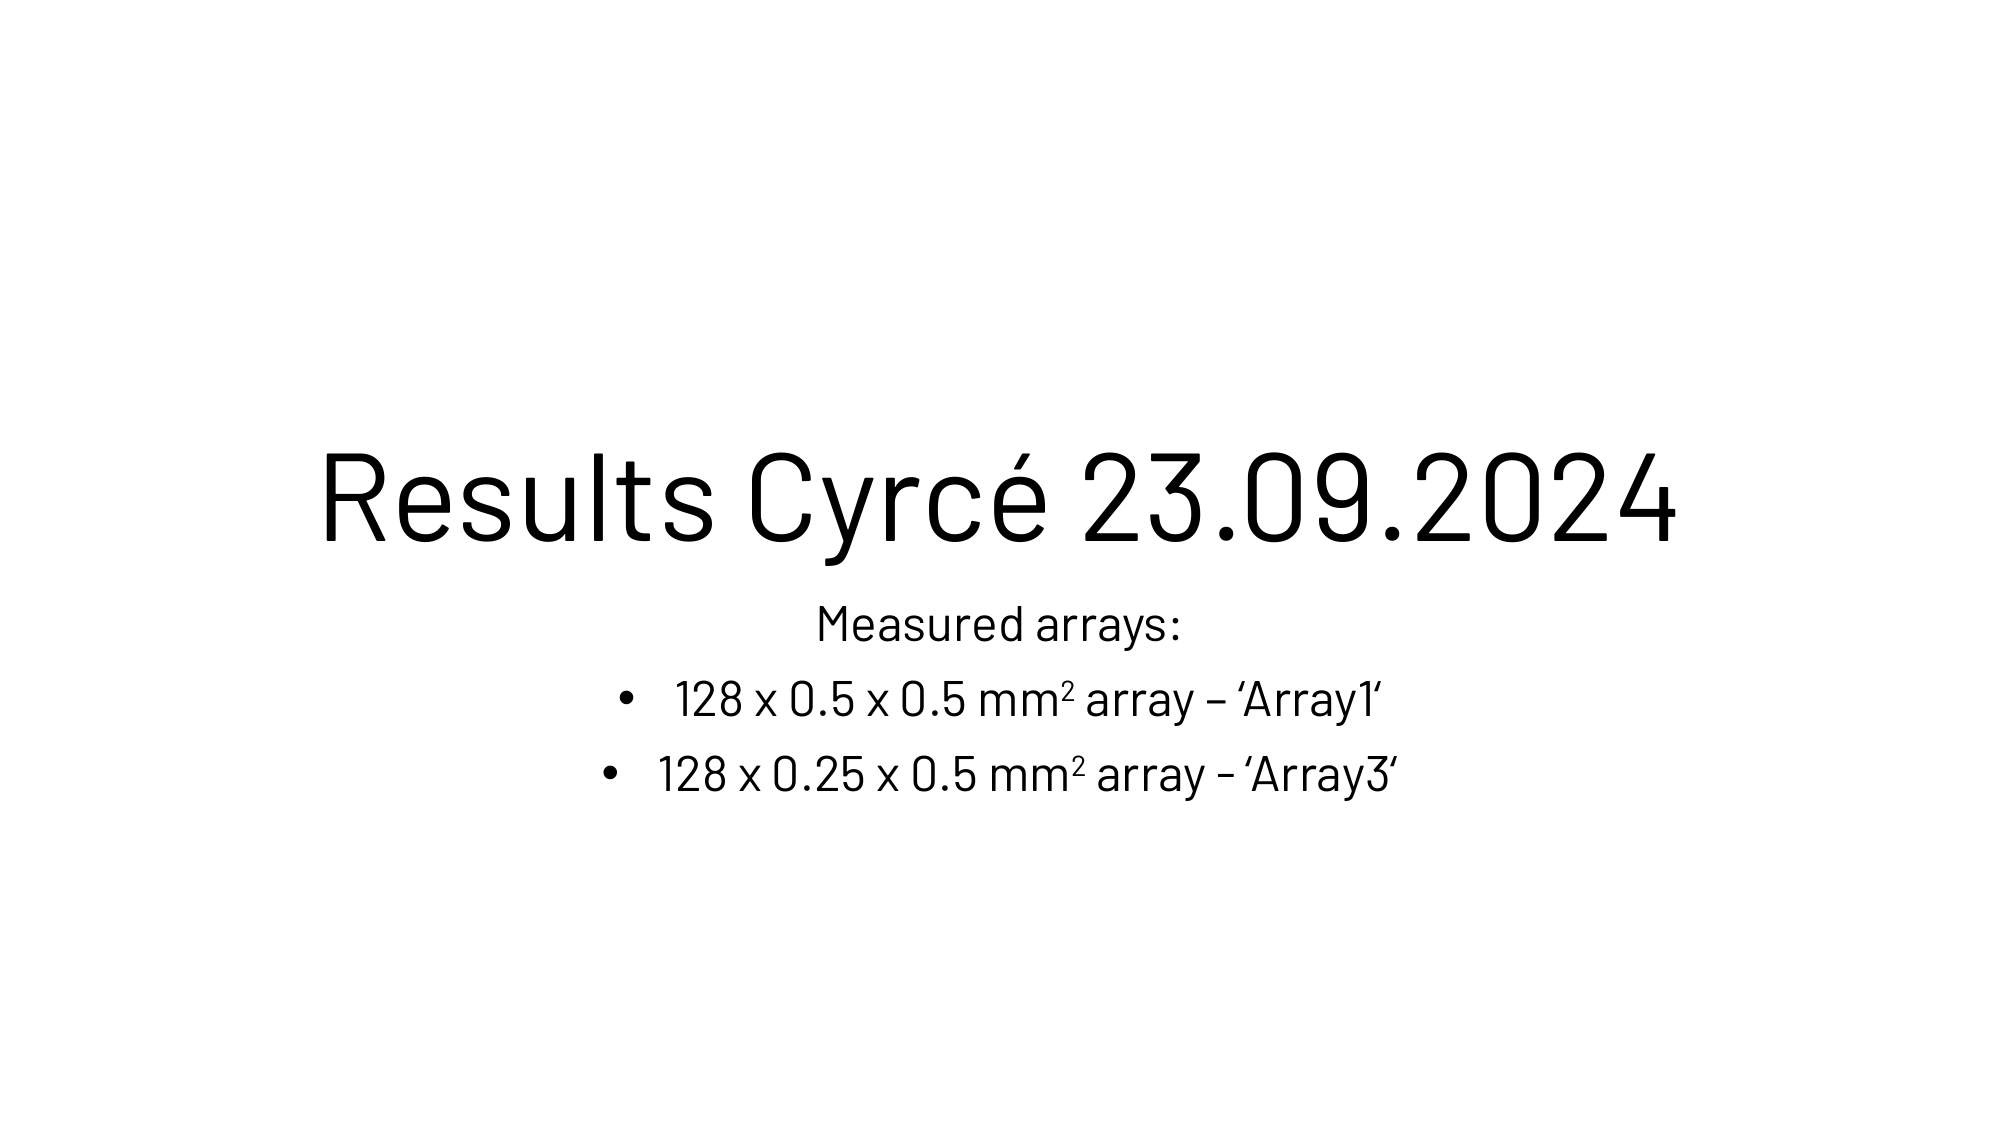

# Results Cyrcé 23.09.2024
Measured arrays:
128 x 0.5 x 0.5 mm2 array – ‘Array1‘
128 x 0.25 x 0.5 mm2 array - ‘Array3‘